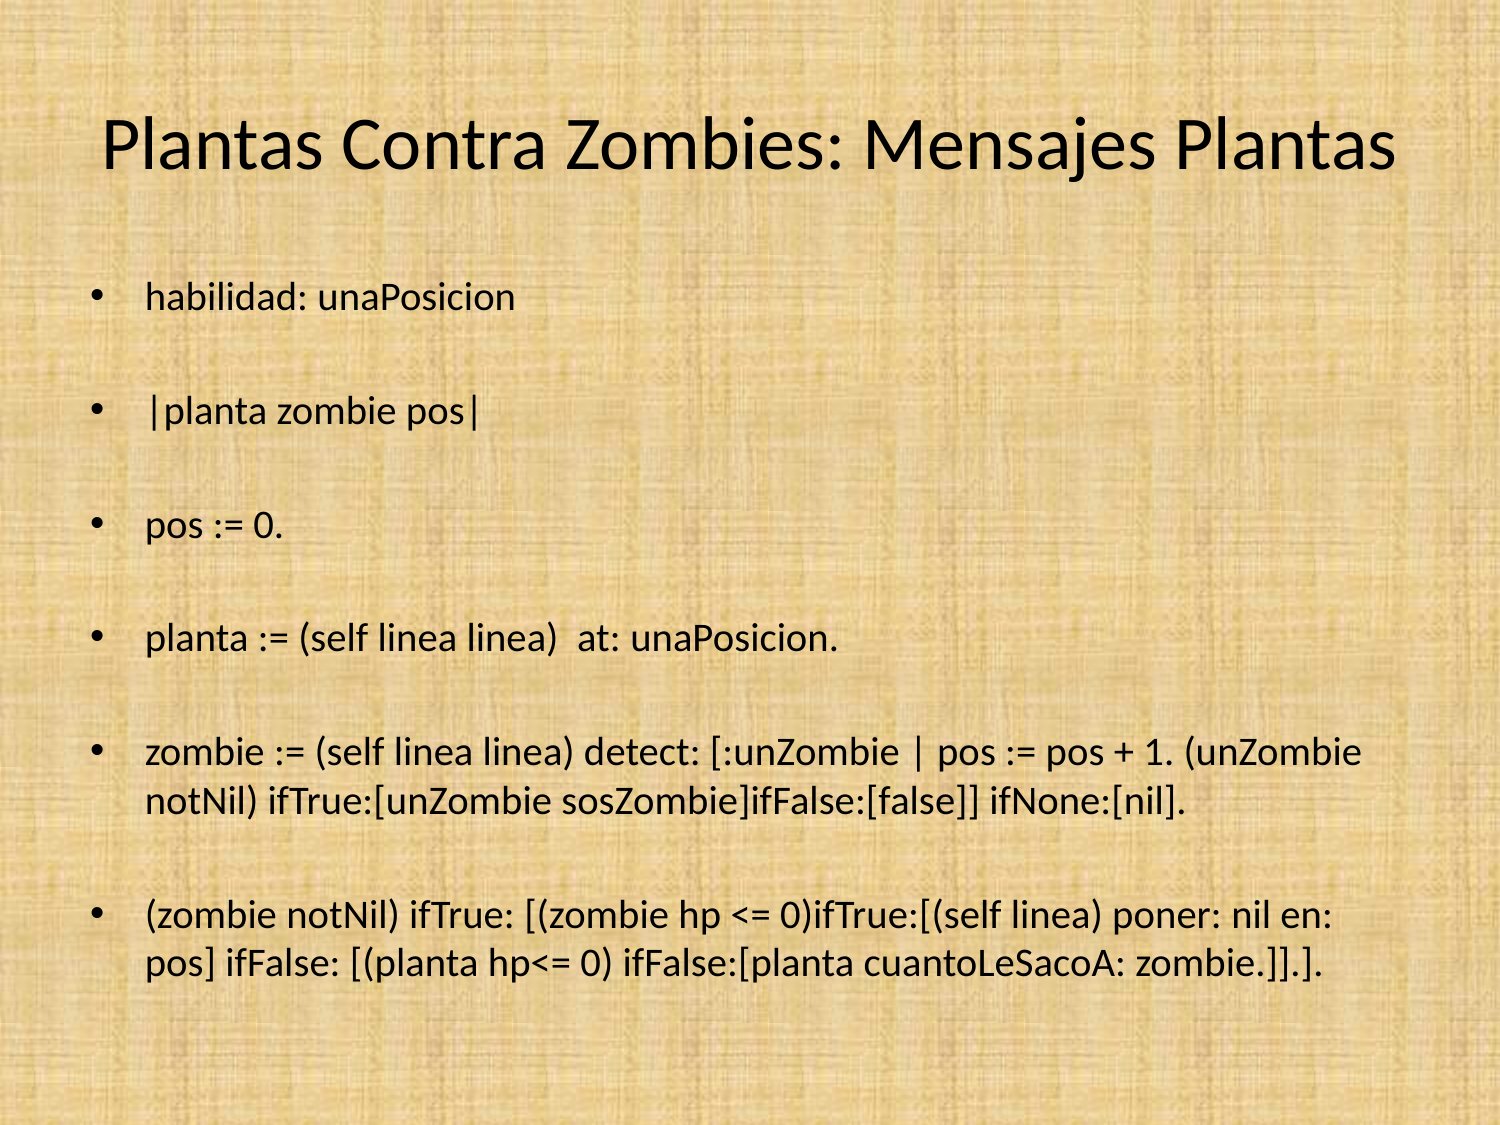

# Plantas Contra Zombies: Mensajes Plantas
habilidad: unaPosicion

|planta zombie pos|

pos := 0.

planta := (self linea linea)  at: unaPosicion.

zombie := (self linea linea) detect: [:unZombie | pos := pos + 1. (unZombie notNil) ifTrue:[unZombie sosZombie]ifFalse:[false]] ifNone:[nil].

(zombie notNil) ifTrue: [(zombie hp <= 0)ifTrue:[(self linea) poner: nil en: pos] ifFalse: [(planta hp<= 0) ifFalse:[planta cuantoLeSacoA: zombie.]].].